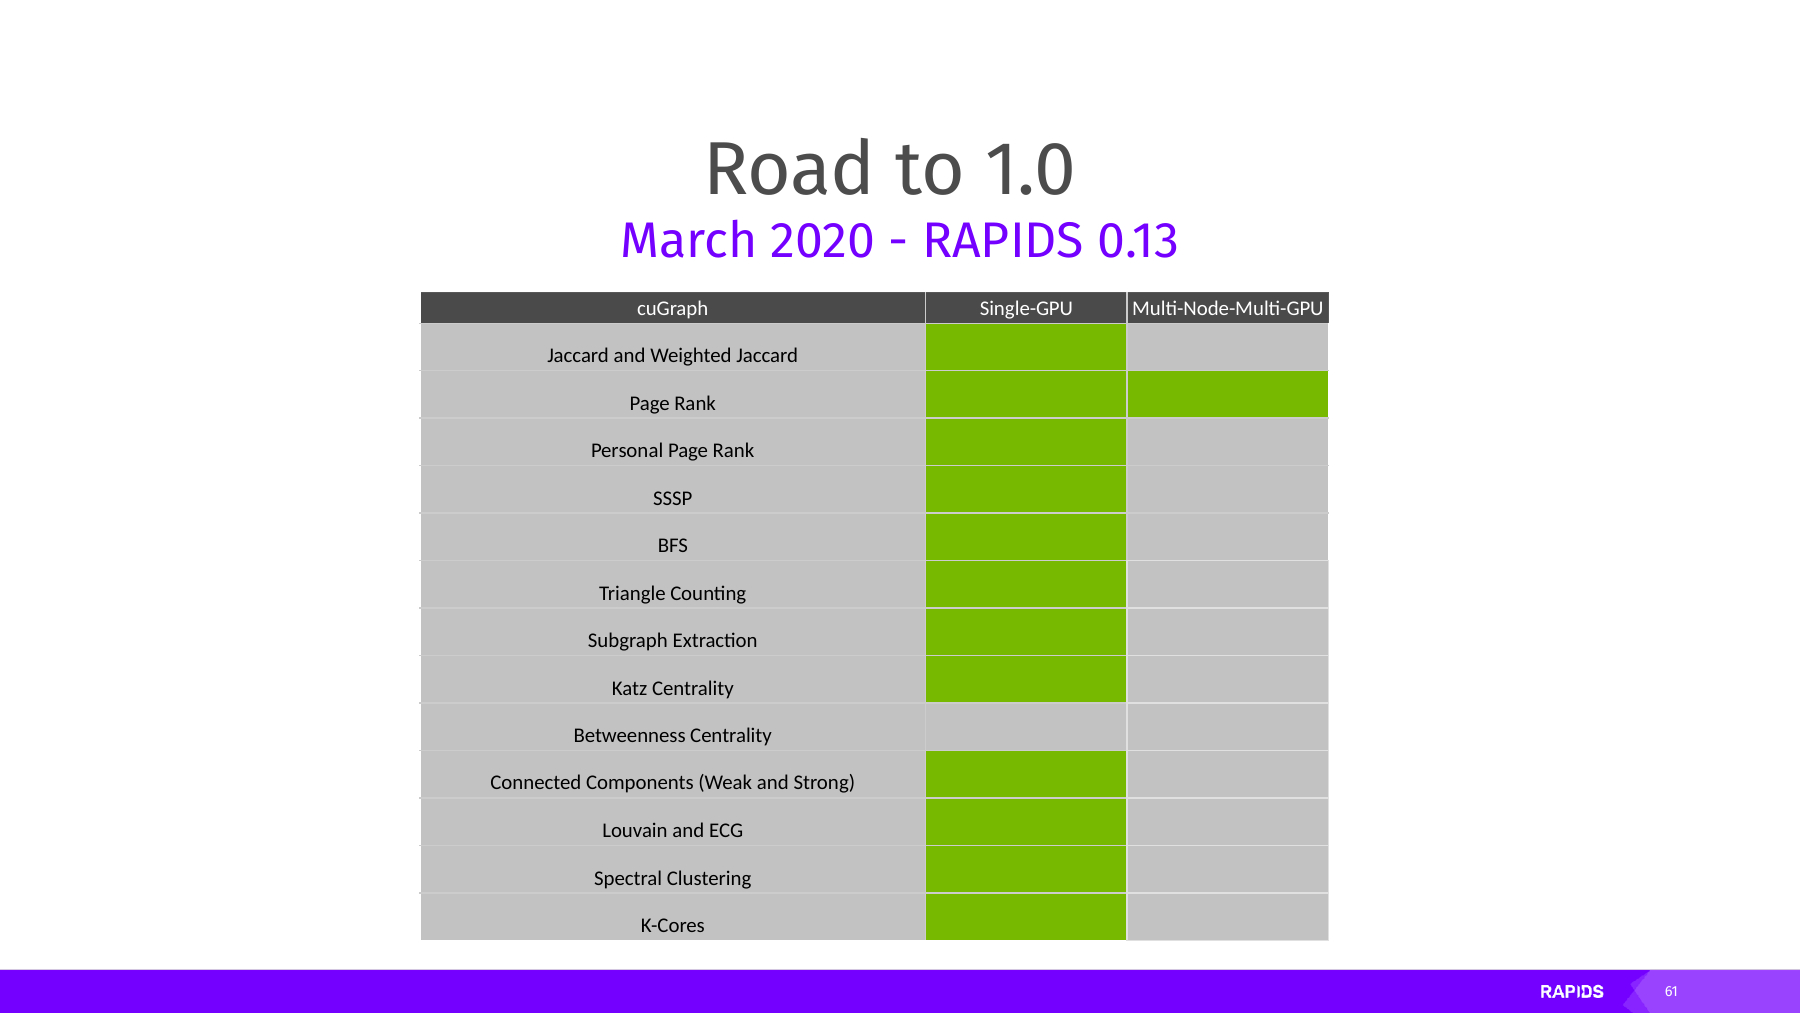

# Road to 1.0
March 2020 - RAPIDS 0.13
| cuGraph | Single-GPU | Multi-Node-Multi-GPU |
| --- | --- | --- |
| Jaccard and Weighted Jaccard |  |  |
| Page Rank |  |  |
| Personal Page Rank |  |  |
| SSSP |  |  |
| BFS |  |  |
| Triangle Counting |  |  |
| Subgraph Extraction |  |  |
| Katz Centrality |  |  |
| Betweenness Centrality |  |  |
| Connected Components (Weak and Strong) |  |  |
| Louvain and ECG |  |  |
| Spectral Clustering |  |  |
| K-Cores |  |  |